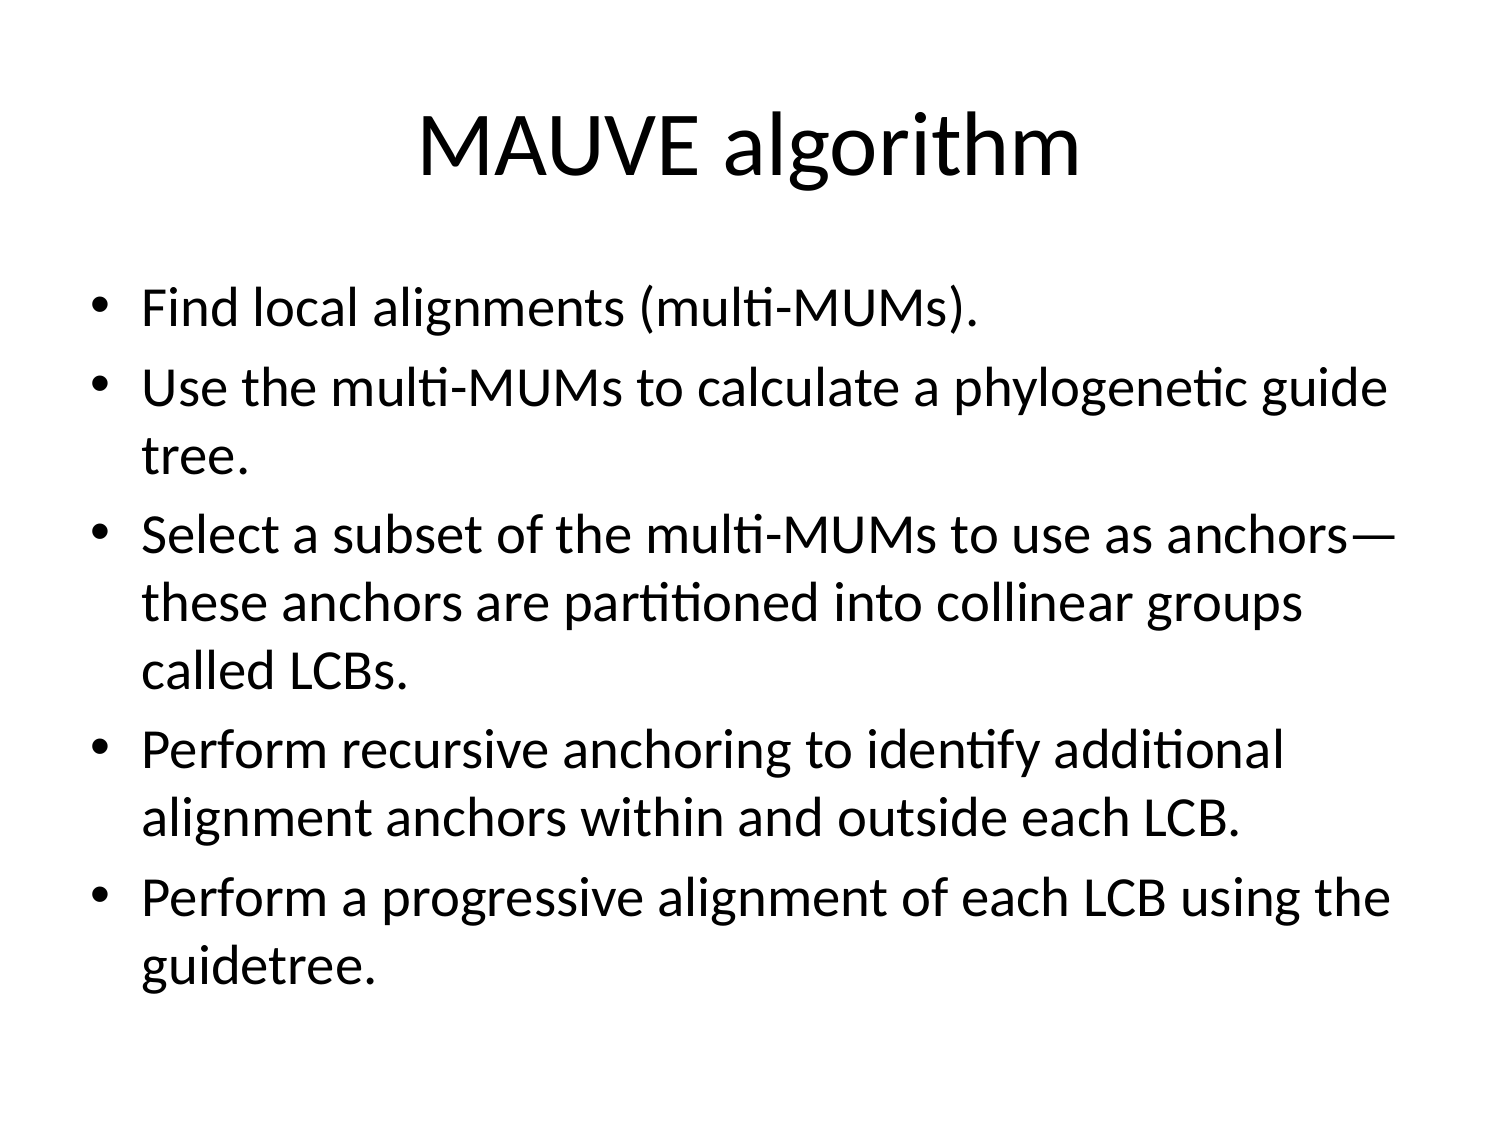

# MAUVE algorithm
Find local alignments (multi-MUMs).
Use the multi-MUMs to calculate a phylogenetic guide tree.
Select a subset of the multi-MUMs to use as anchors—these anchors are partitioned into collinear groups called LCBs.
Perform recursive anchoring to identify additional alignment anchors within and outside each LCB.
Perform a progressive alignment of each LCB using the guidetree.